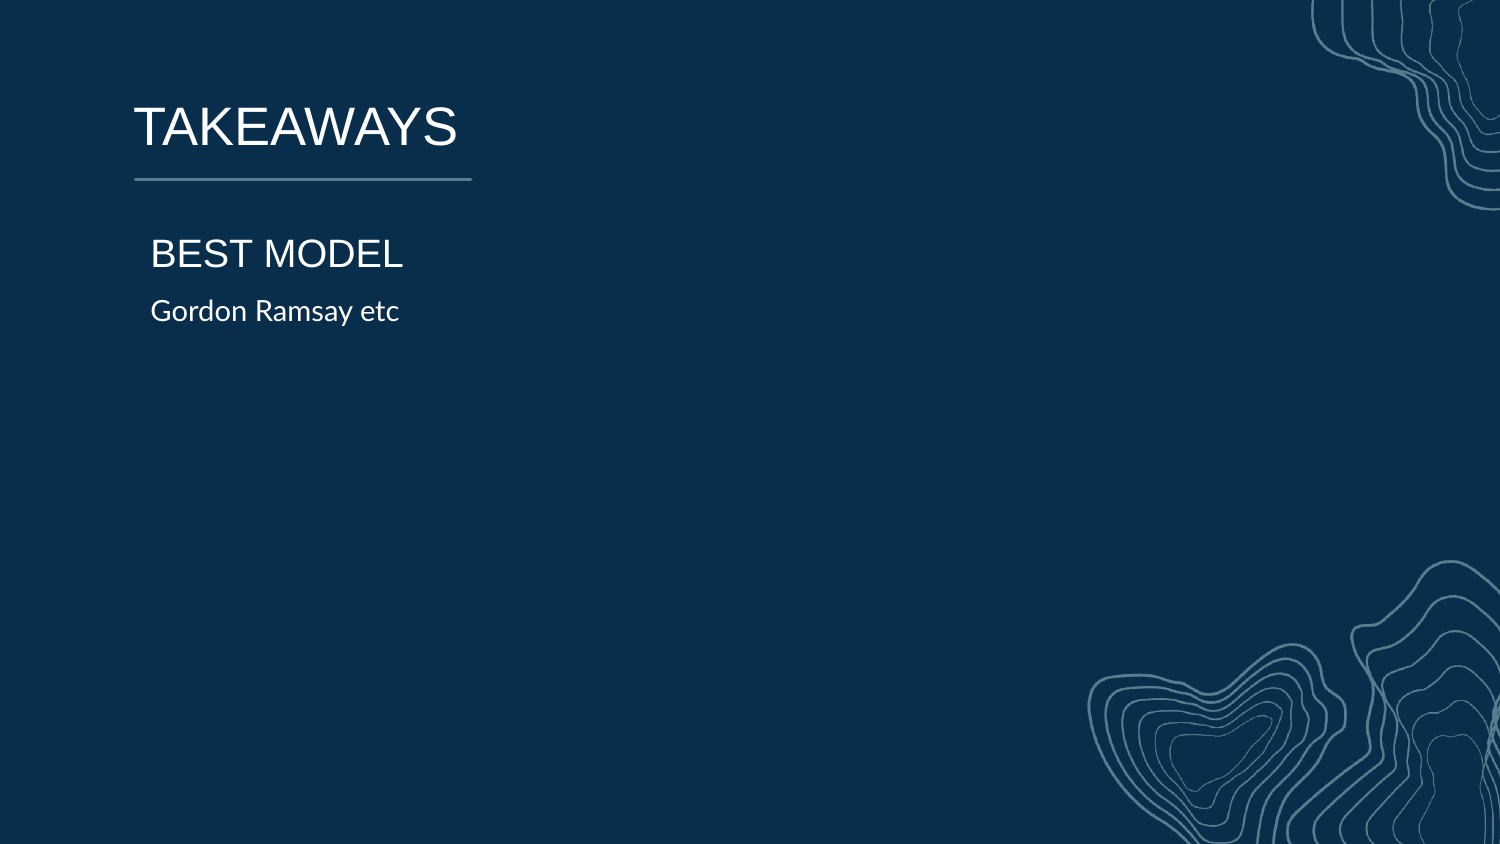

# TAKEAWAYS
BEST MODEL

Gordon Ramsay etc